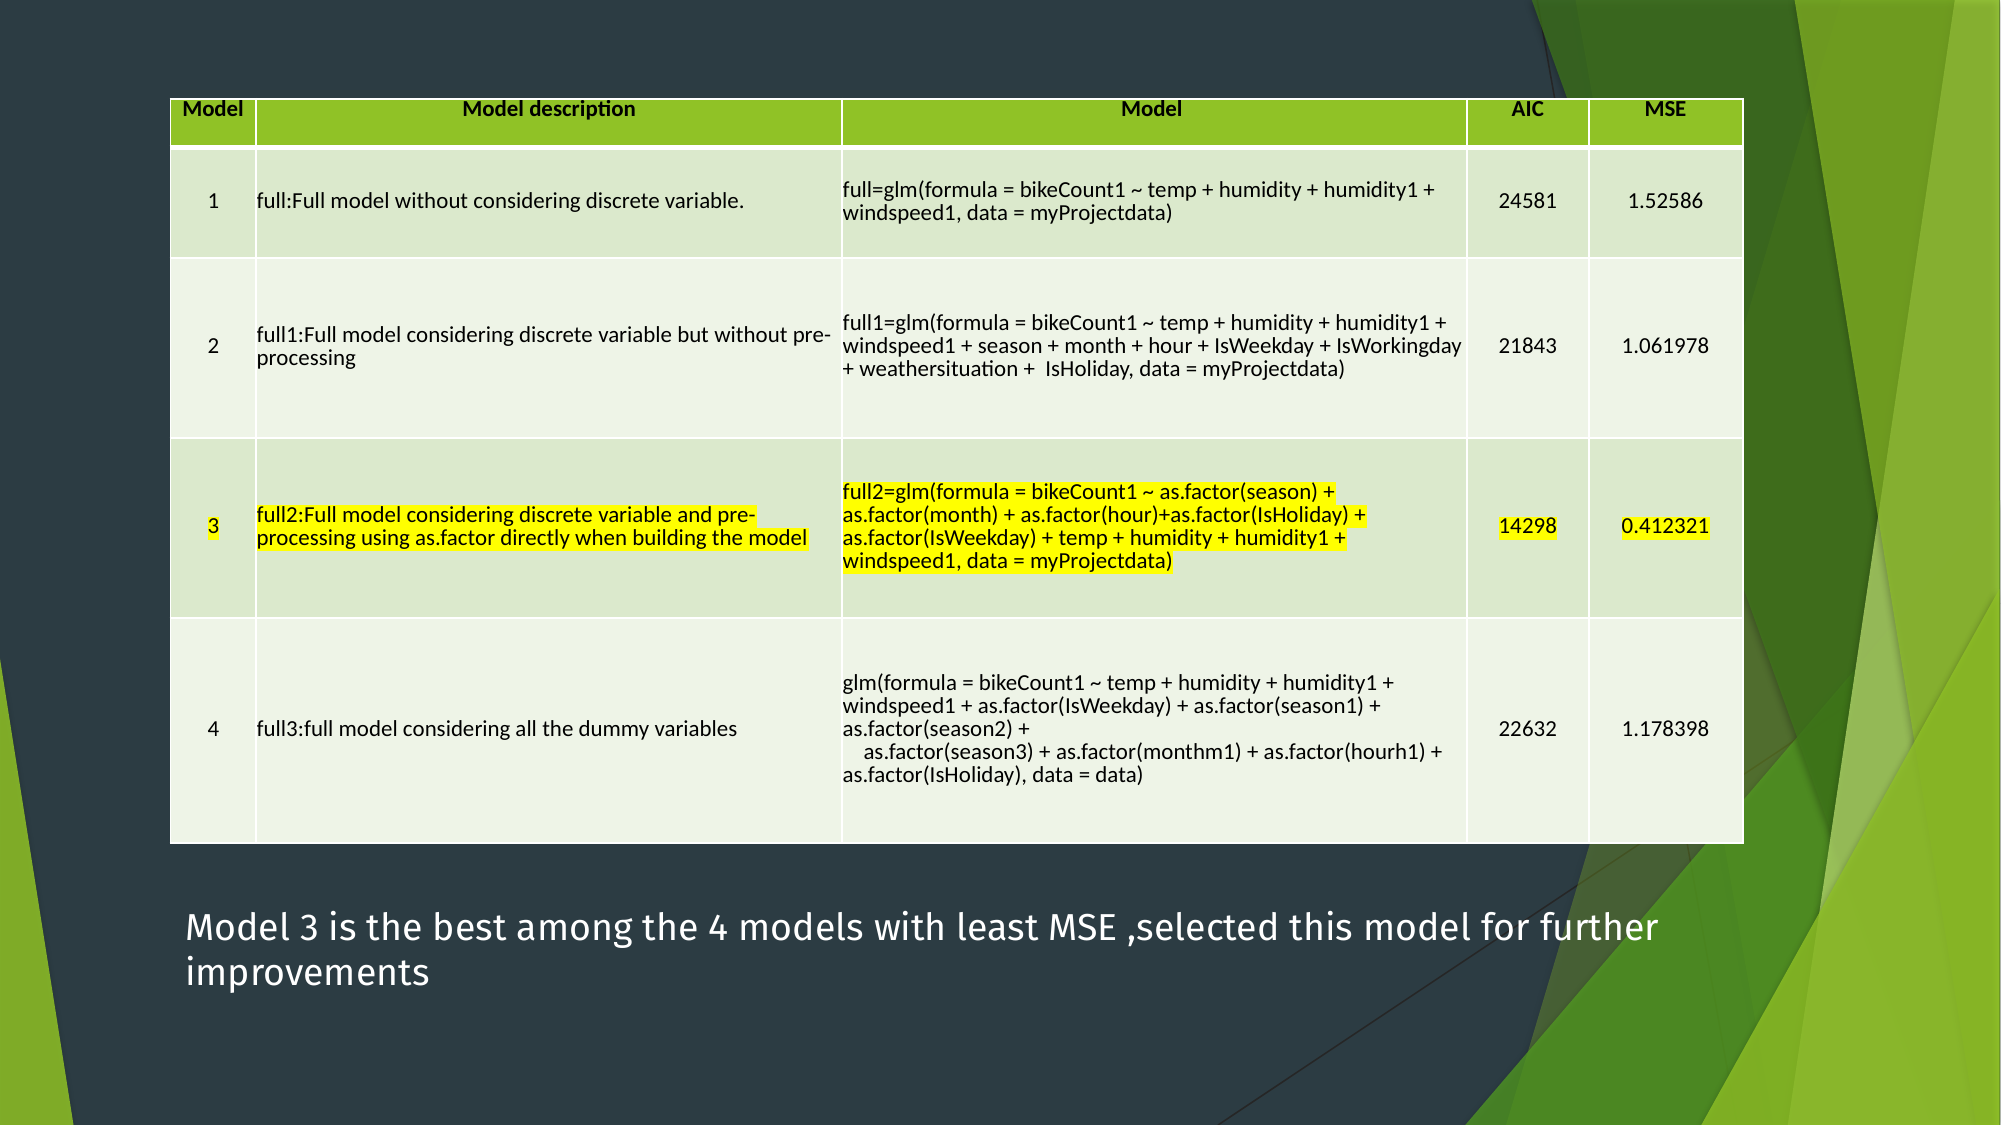

| Model | Model description | Model | AIC | MSE |
| --- | --- | --- | --- | --- |
| 1 | full:Full model without considering discrete variable. | full=glm(formula = bikeCount1 ~ temp + humidity + humidity1 + windspeed1, data = myProjectdata) | 24581 | 1.52586 |
| 2 | full1:Full model considering discrete variable but without pre-processing | full1=glm(formula = bikeCount1 ~ temp + humidity + humidity1 + windspeed1 + season + month + hour + IsWeekday + IsWorkingday + weathersituation + IsHoliday, data = myProjectdata) | 21843 | 1.061978 |
| 3 | full2:Full model considering discrete variable and pre-processing using as.factor directly when building the model | full2=glm(formula = bikeCount1 ~ as.factor(season) + as.factor(month) + as.factor(hour)+as.factor(IsHoliday) + as.factor(IsWeekday) + temp + humidity + humidity1 + windspeed1, data = myProjectdata) | 14298 | 0.412321 |
| 4 | full3:full model considering all the dummy variables | glm(formula = bikeCount1 ~ temp + humidity + humidity1 + windspeed1 + as.factor(IsWeekday) + as.factor(season1) + as.factor(season2) + as.factor(season3) + as.factor(monthm1) + as.factor(hourh1) + as.factor(IsHoliday), data = data) | 22632 | 1.178398 |
Model 3 is the best among the 4 models with least MSE ,selected this model for further improvements